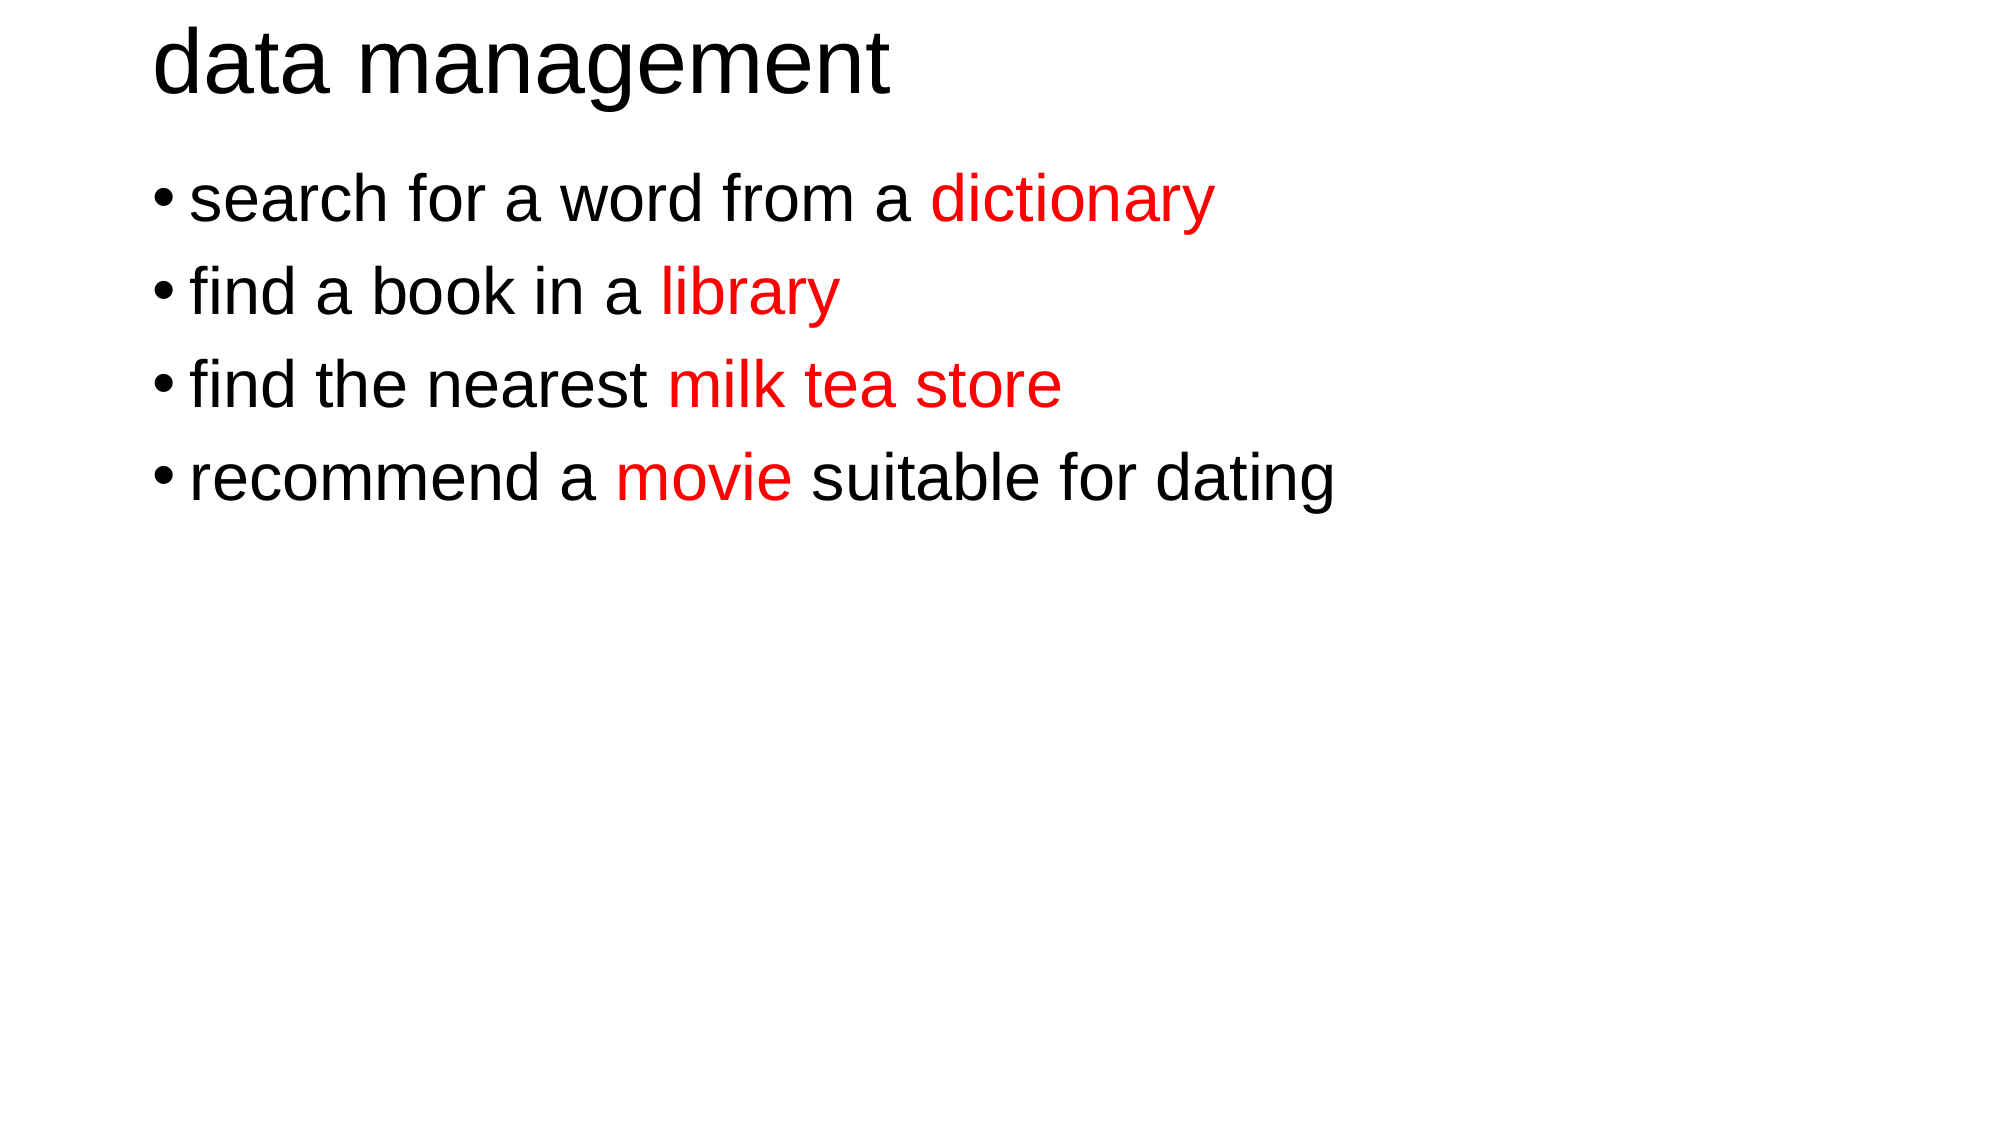

# data management
search for a word from a dictionary
find a book in a library
find the nearest milk tea store
recommend a movie suitable for dating